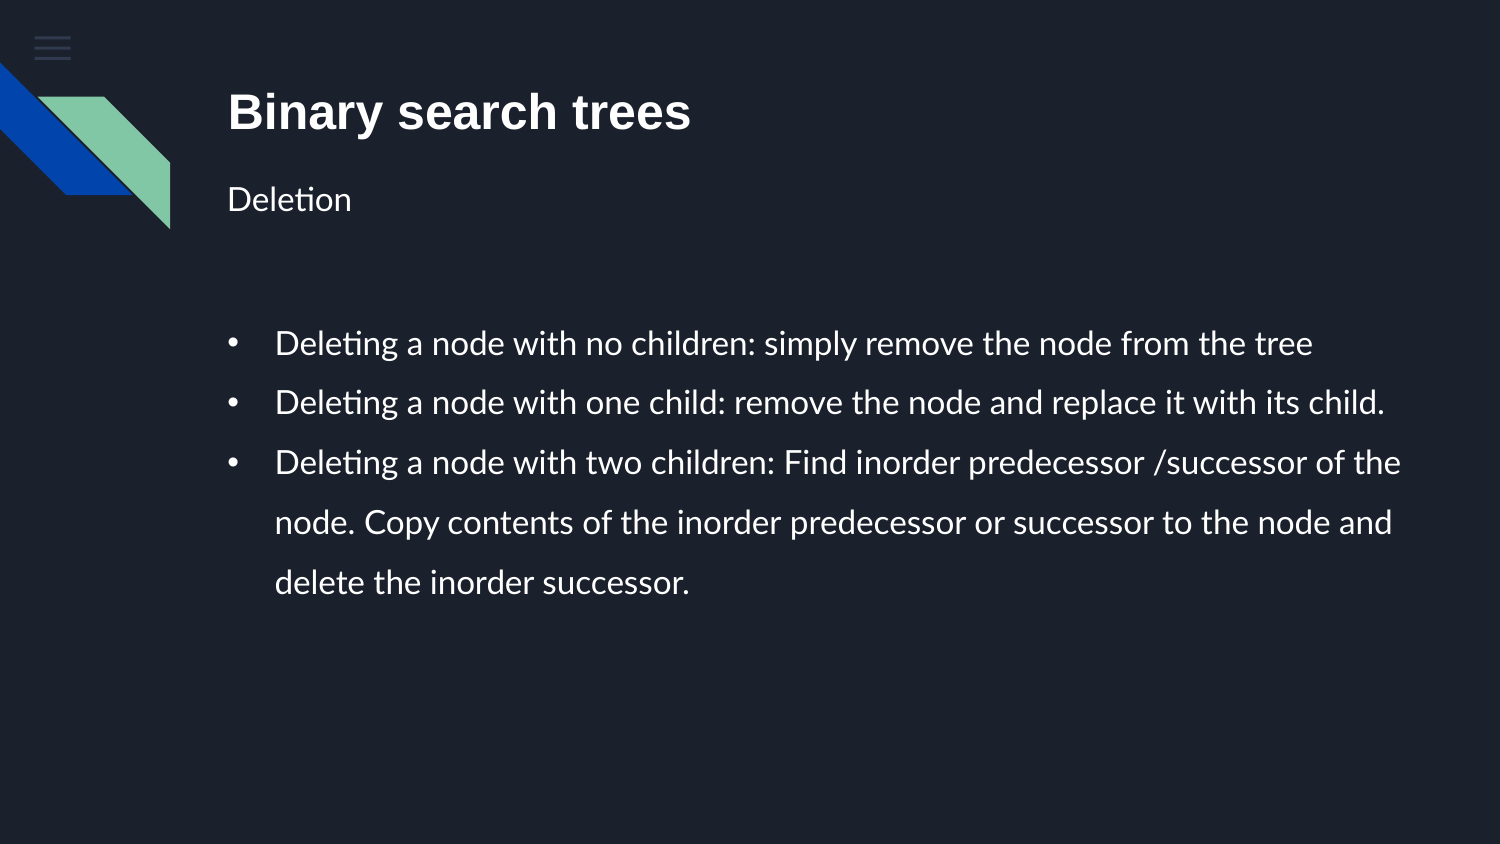

# Binary search trees
Deletion
Deleting a node with no children: simply remove the node from the tree
Deleting a node with one child: remove the node and replace it with its child.
Deleting a node with two children: Find inorder predecessor /successor of the node. Copy contents of the inorder predecessor or successor to the node and delete the inorder successor.